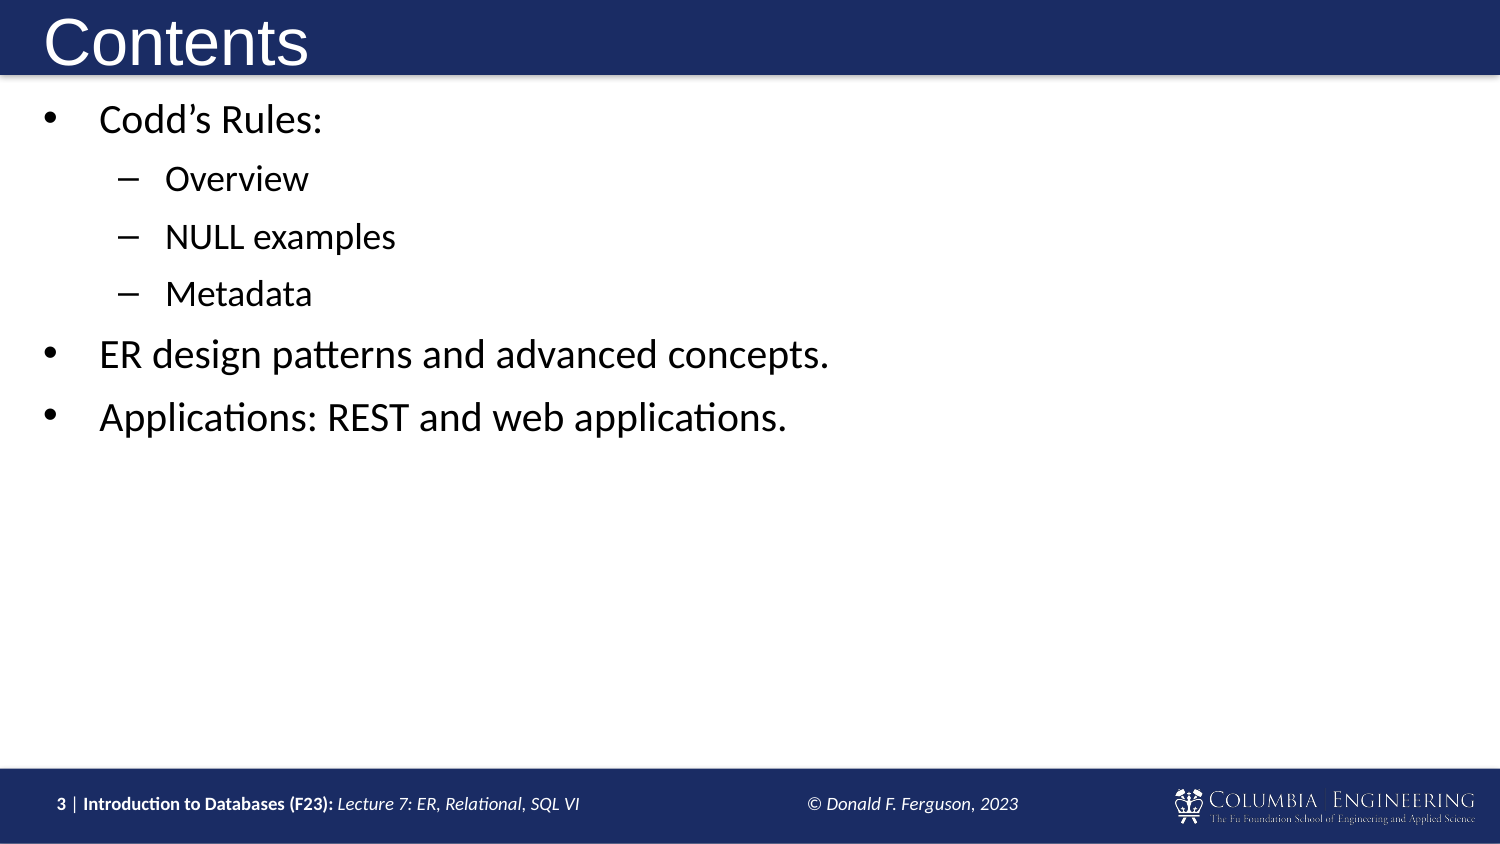

# Contents
Codd’s Rules:
Overview
NULL examples
Metadata
ER design patterns and advanced concepts.
Applications: REST and web applications.